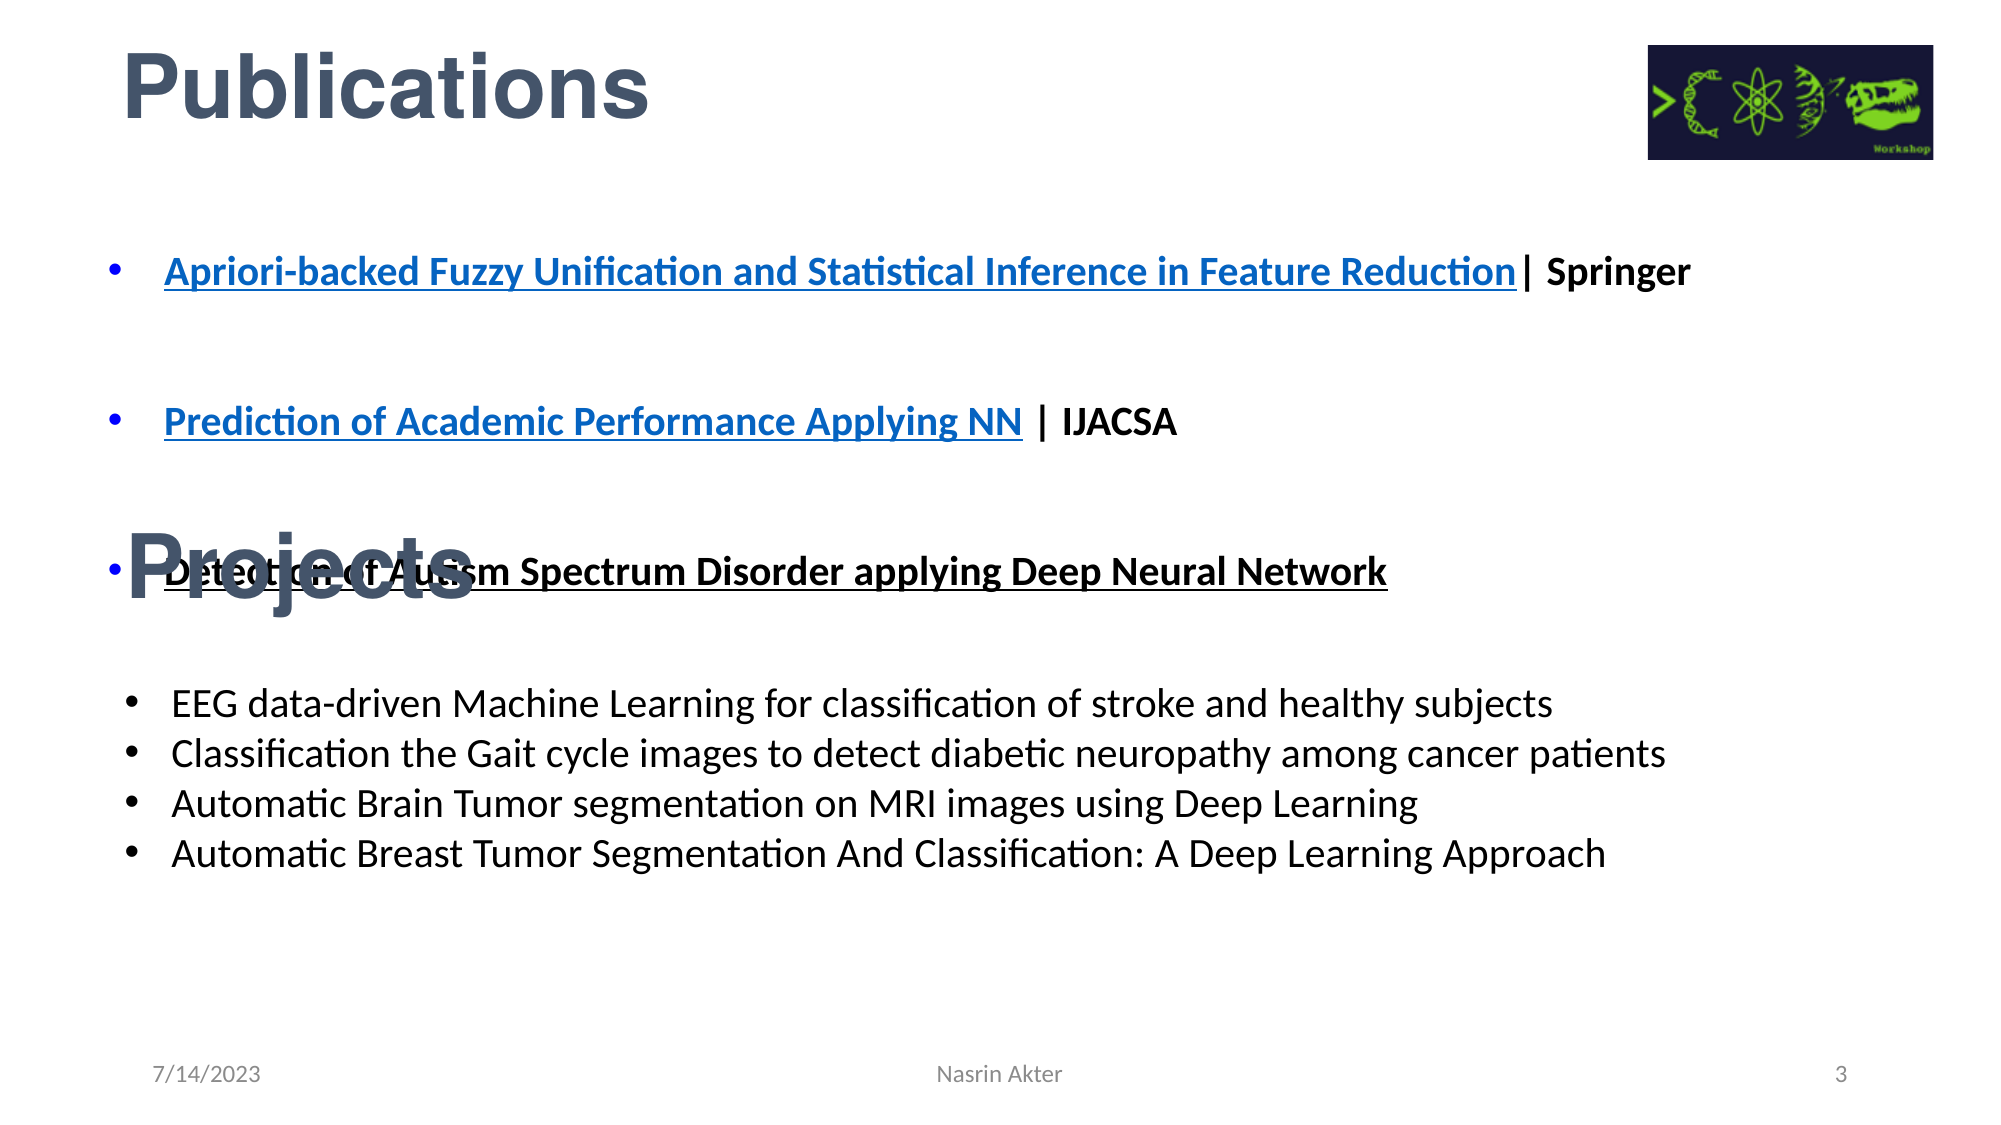

Publications
Apriori-backed Fuzzy Unification and Statistical Inference in Feature Reduction| Springer
Prediction of Academic Performance Applying NN | IJACSA
Detection of Autism Spectrum Disorder applying Deep Neural Network
Projects
EEG data-driven Machine Learning for classification of stroke and healthy subjects
Classification the Gait cycle images to detect diabetic neuropathy among cancer patients
Automatic Brain Tumor segmentation on MRI images using Deep Learning
Automatic Breast Tumor Segmentation And Classification: A Deep Learning Approach

7/14/2023
Nasrin Akter
3